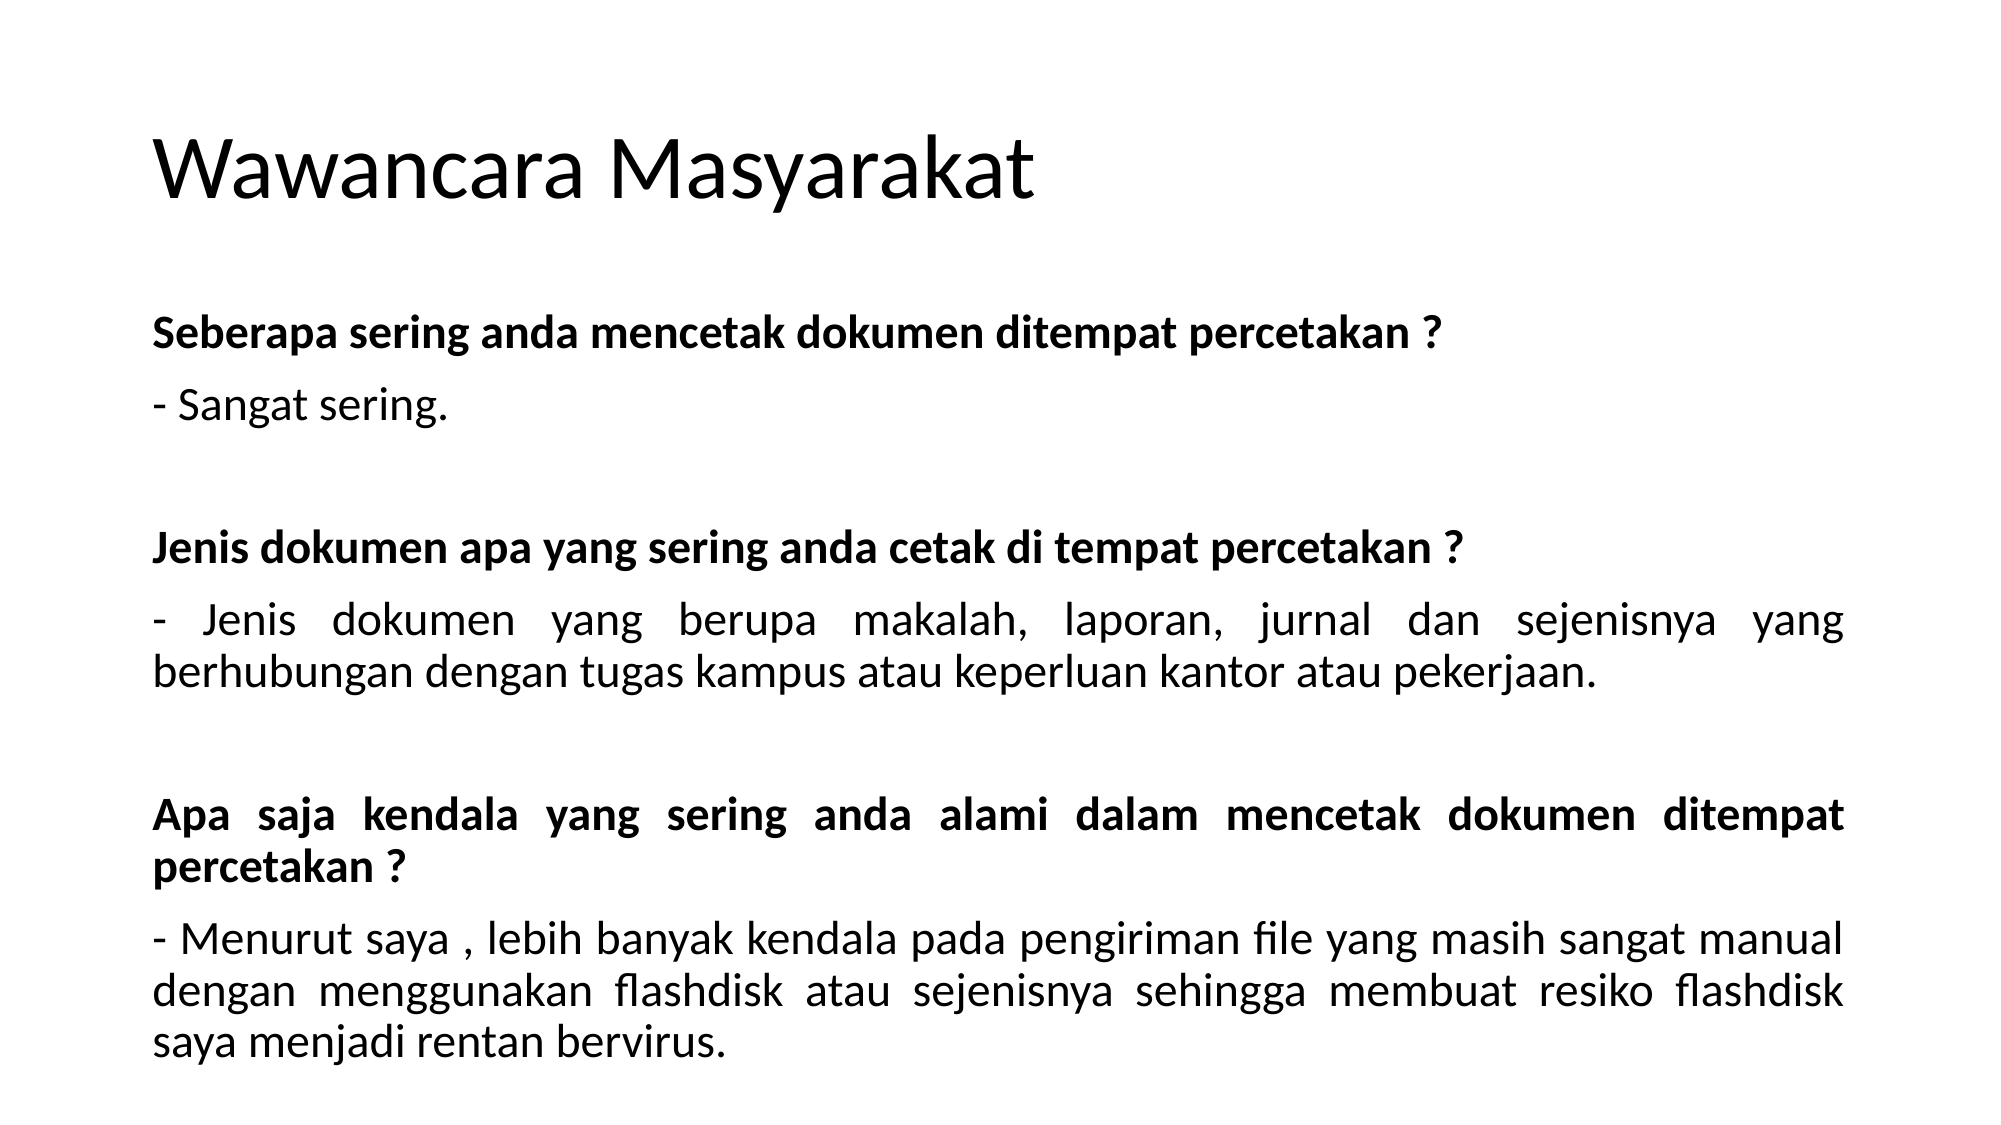

# Wawancara Masyarakat
Seberapa sering anda mencetak dokumen ditempat percetakan ?
- Sangat sering.

Jenis dokumen apa yang sering anda cetak di tempat percetakan ?
- Jenis dokumen yang berupa makalah, laporan, jurnal dan sejenisnya yang berhubungan dengan tugas kampus atau keperluan kantor atau pekerjaan.

Apa saja kendala yang sering anda alami dalam mencetak dokumen ditempat percetakan ?
- Menurut saya , lebih banyak kendala pada pengiriman file yang masih sangat manual dengan menggunakan flashdisk atau sejenisnya sehingga membuat resiko flashdisk saya menjadi rentan bervirus.